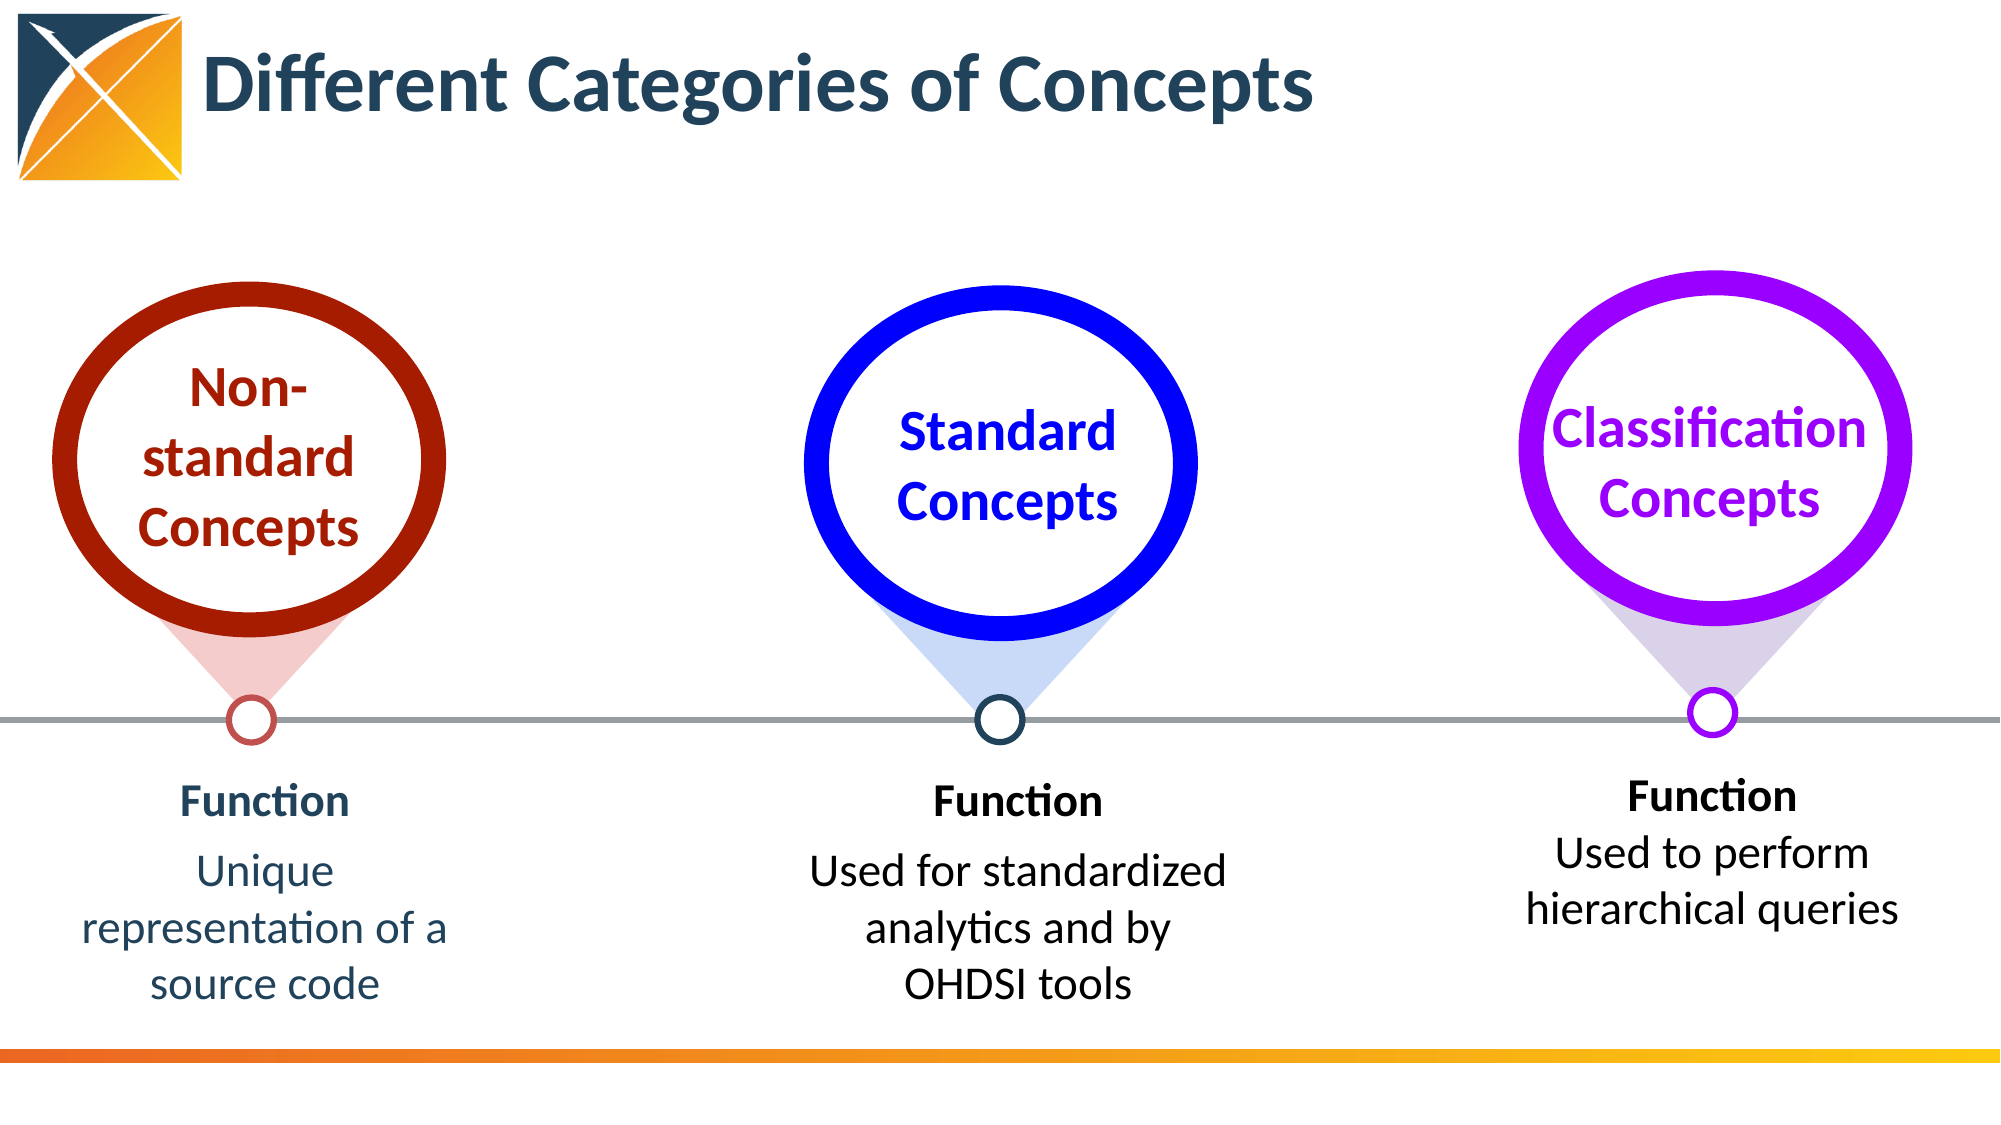

# Different Categories of Concepts

Non-
standard Concepts
Classification
Concepts
Standard Concepts

Function
Used to perform hierarchical queries
Function
Unique representation of a source code
Function
Used for standardized analytics and by
OHDSI tools